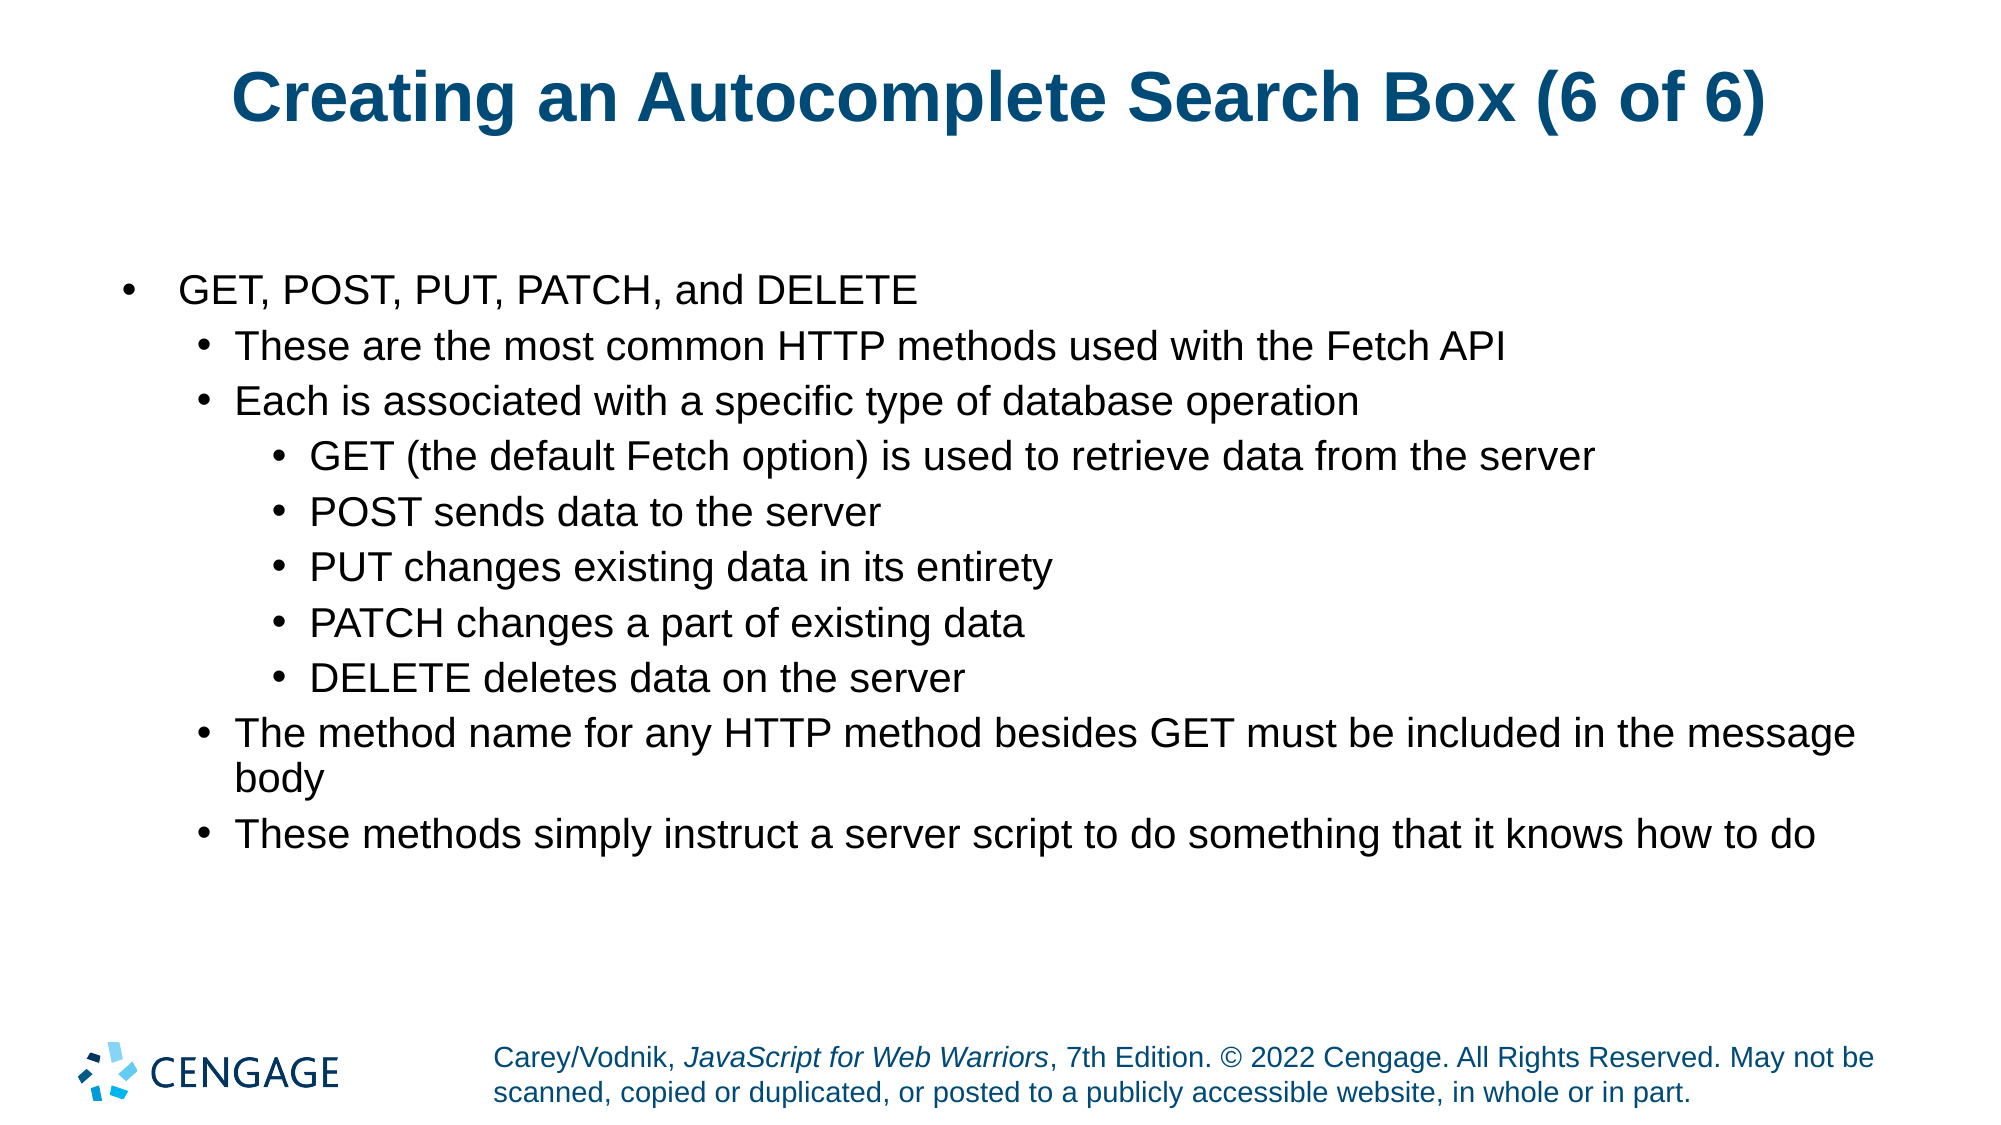

# Creating an Autocomplete Search Box (6 of 6)
GET, POST, PUT, PATCH, and DELETE
These are the most common HTTP methods used with the Fetch API
Each is associated with a specific type of database operation
GET (the default Fetch option) is used to retrieve data from the server
POST sends data to the server
PUT changes existing data in its entirety
PATCH changes a part of existing data
DELETE deletes data on the server
The method name for any HTTP method besides GET must be included in the message body
These methods simply instruct a server script to do something that it knows how to do